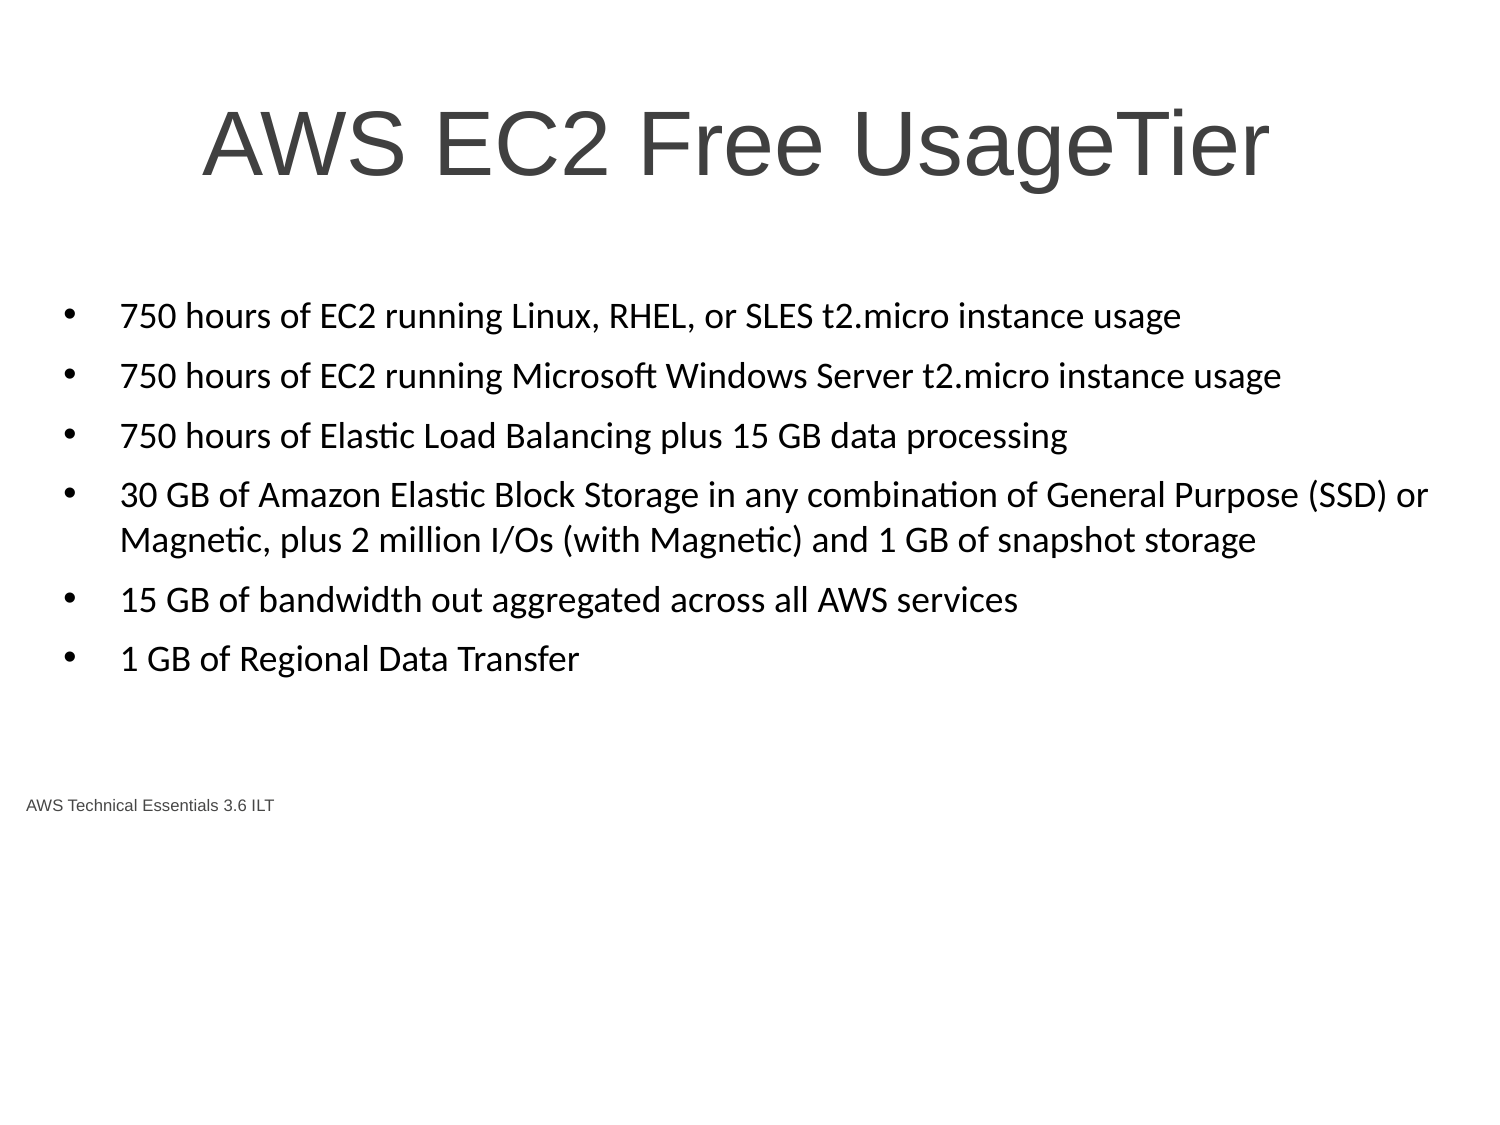

# AWS EC2 Free UsageTier
750 hours of EC2 running Linux, RHEL, or SLES t2.micro instance usage
750 hours of EC2 running Microsoft Windows Server t2.micro instance usage
750 hours of Elastic Load Balancing plus 15 GB data processing
30 GB of Amazon Elastic Block Storage in any combination of General Purpose (SSD) or Magnetic, plus 2 million I/Os (with Magnetic) and 1 GB of snapshot storage
15 GB of bandwidth out aggregated across all AWS services
1 GB of Regional Data Transfer
AWS Technical Essentials 3.6 ILT